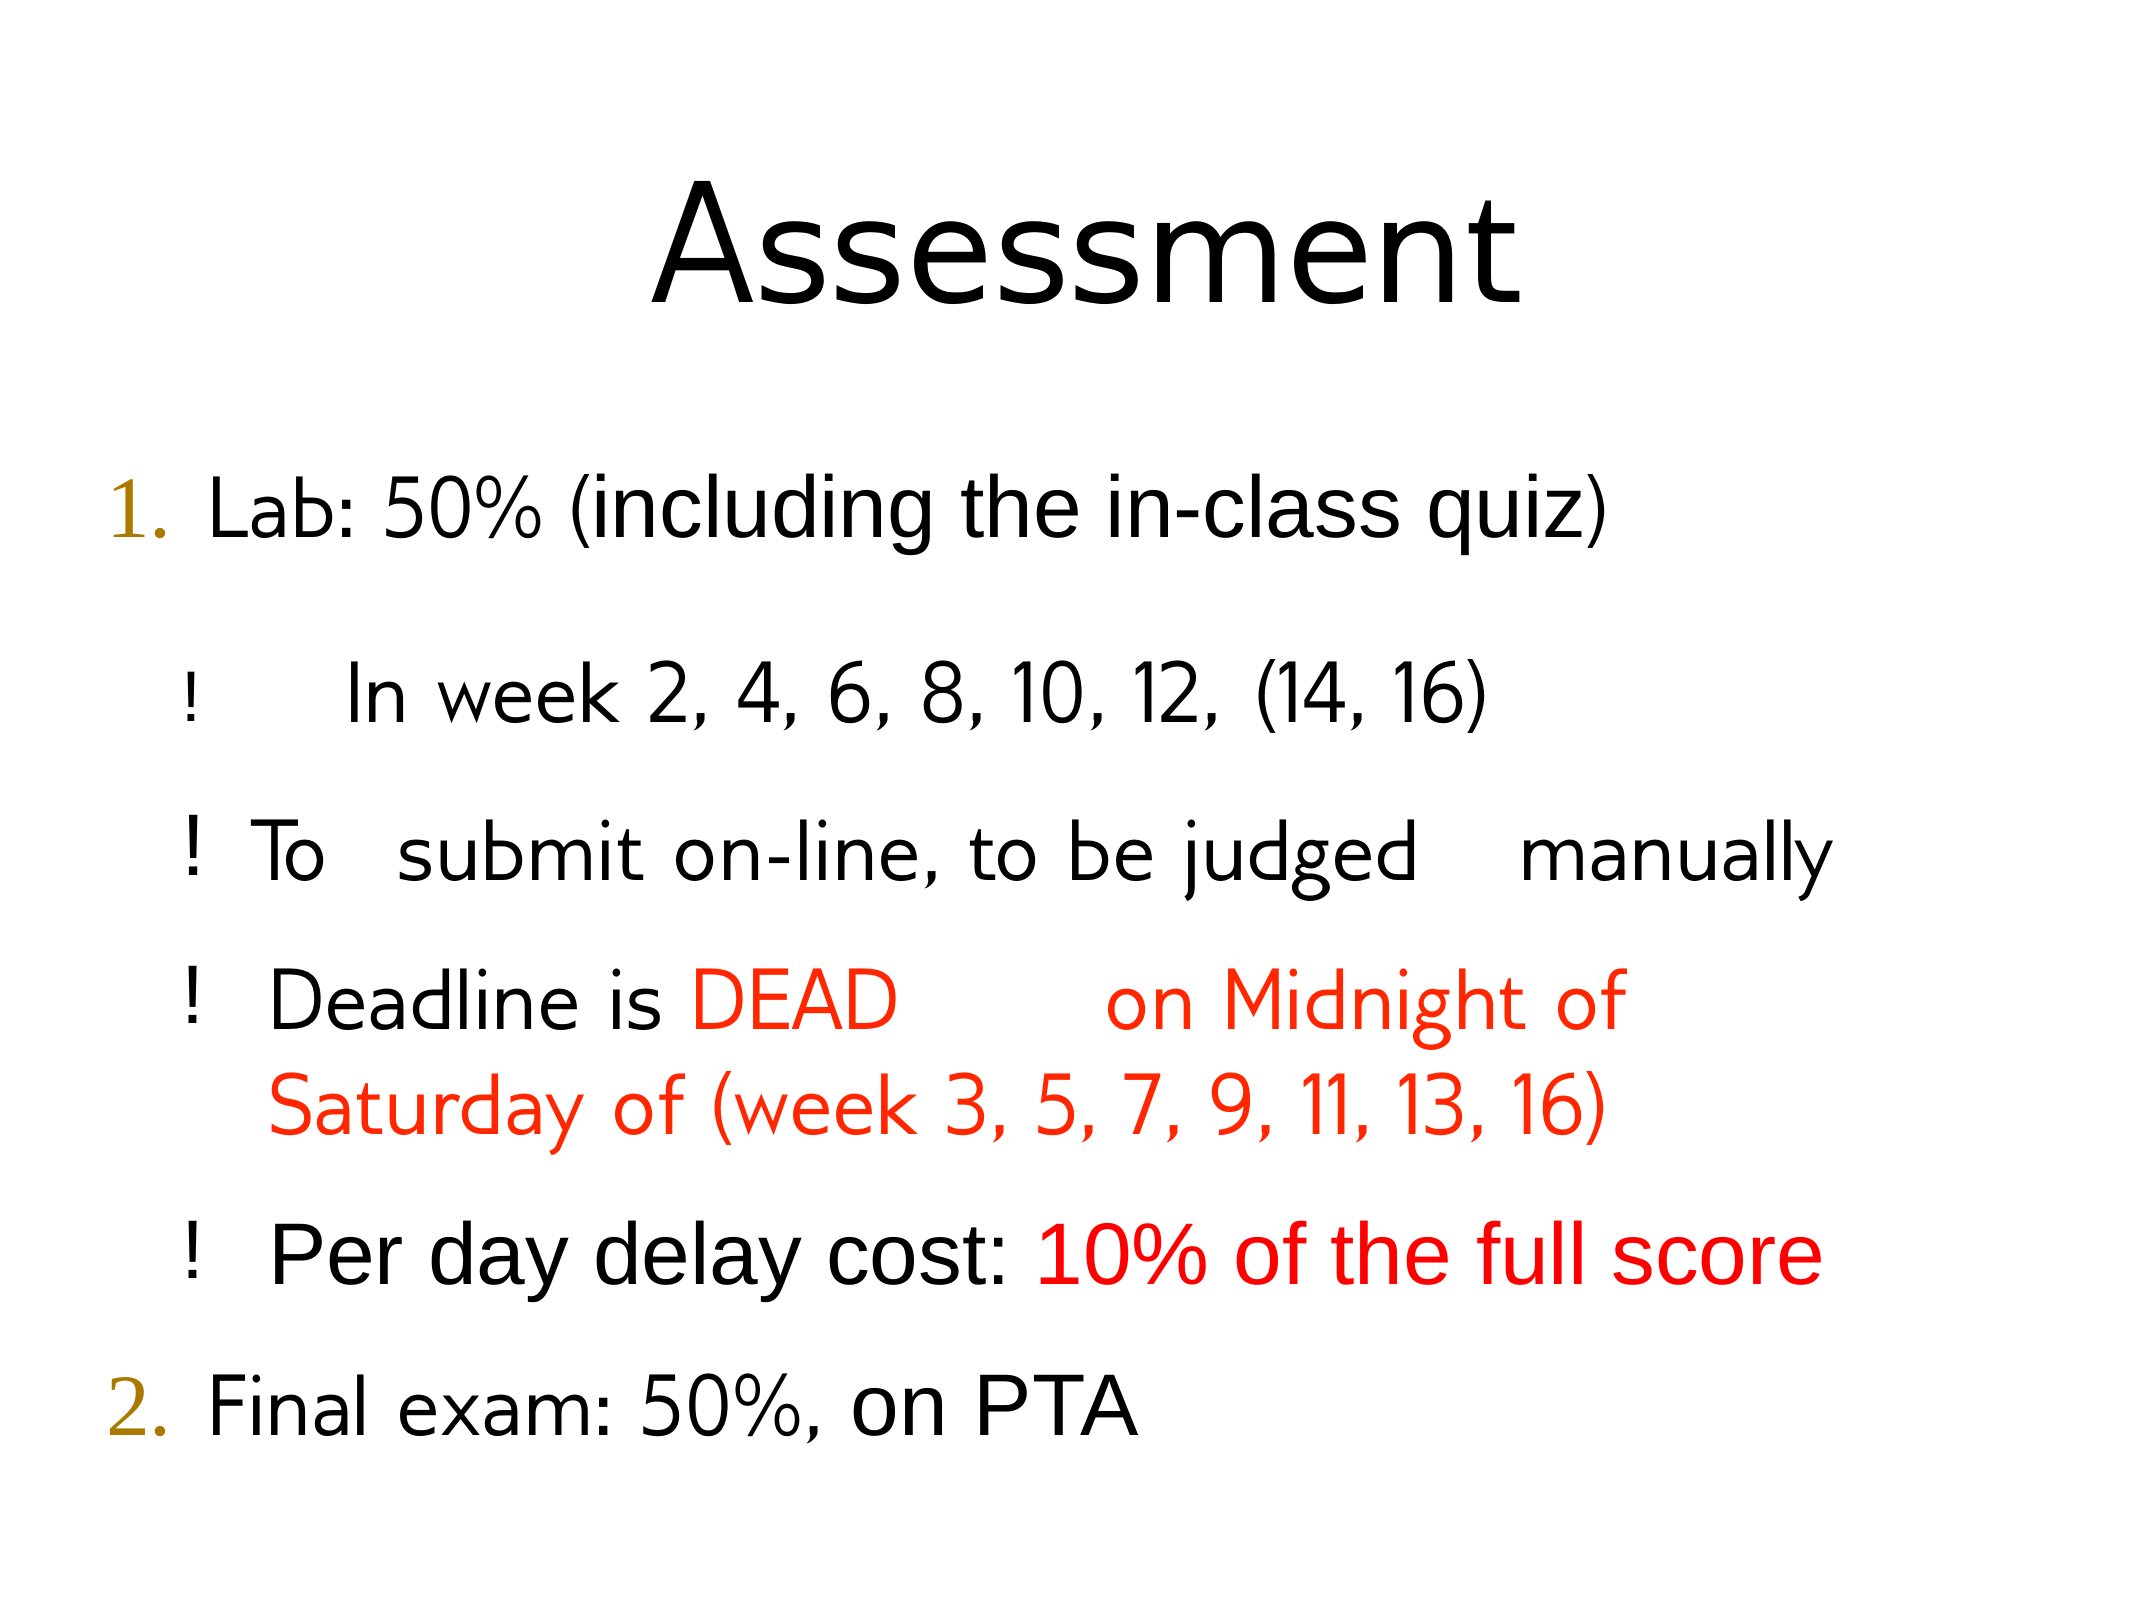

# Assessment
1.	Lab: 50% (including the in-class quiz)
!	In week 2, 4, 6, 8, 10, 12,  (14, 16)
To	submit on-line, to be judged	manually
Deadline is DEAD	on Midnight of Saturday of (week 3, 5, 7, 9, 11, 13, 16)
Per day delay cost: 10% of the full score
2.	Final exam: 50%, on PTA